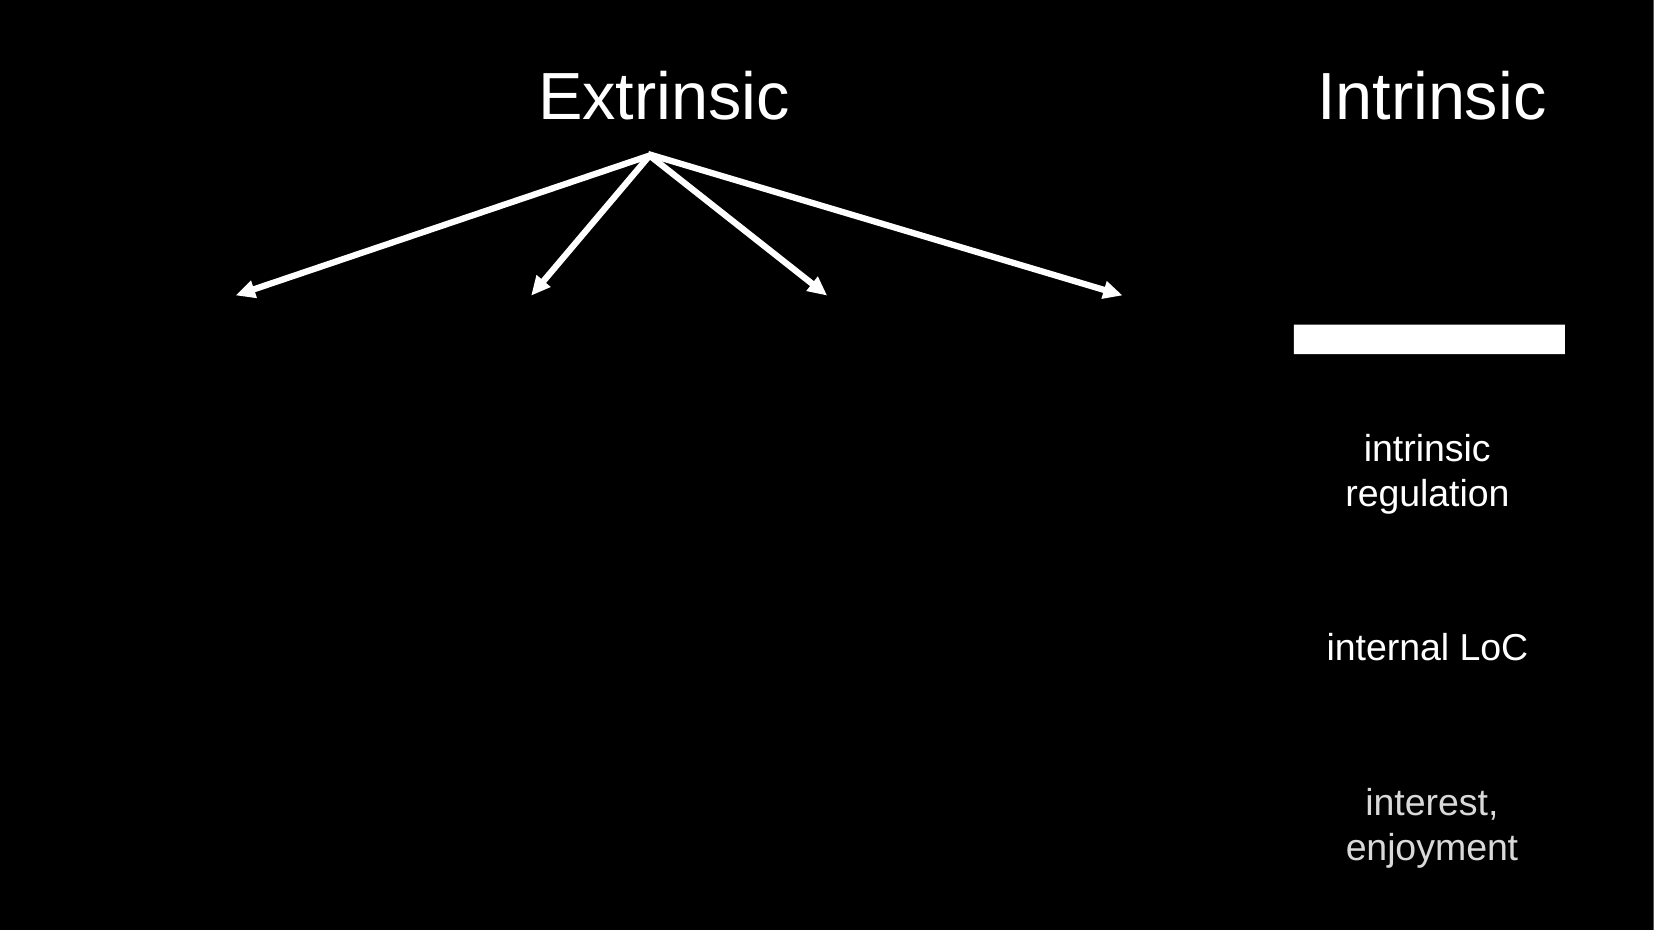

Extrinsic
# Intrinsic

intrinsic regulation
internal LoC
interest, enjoyment